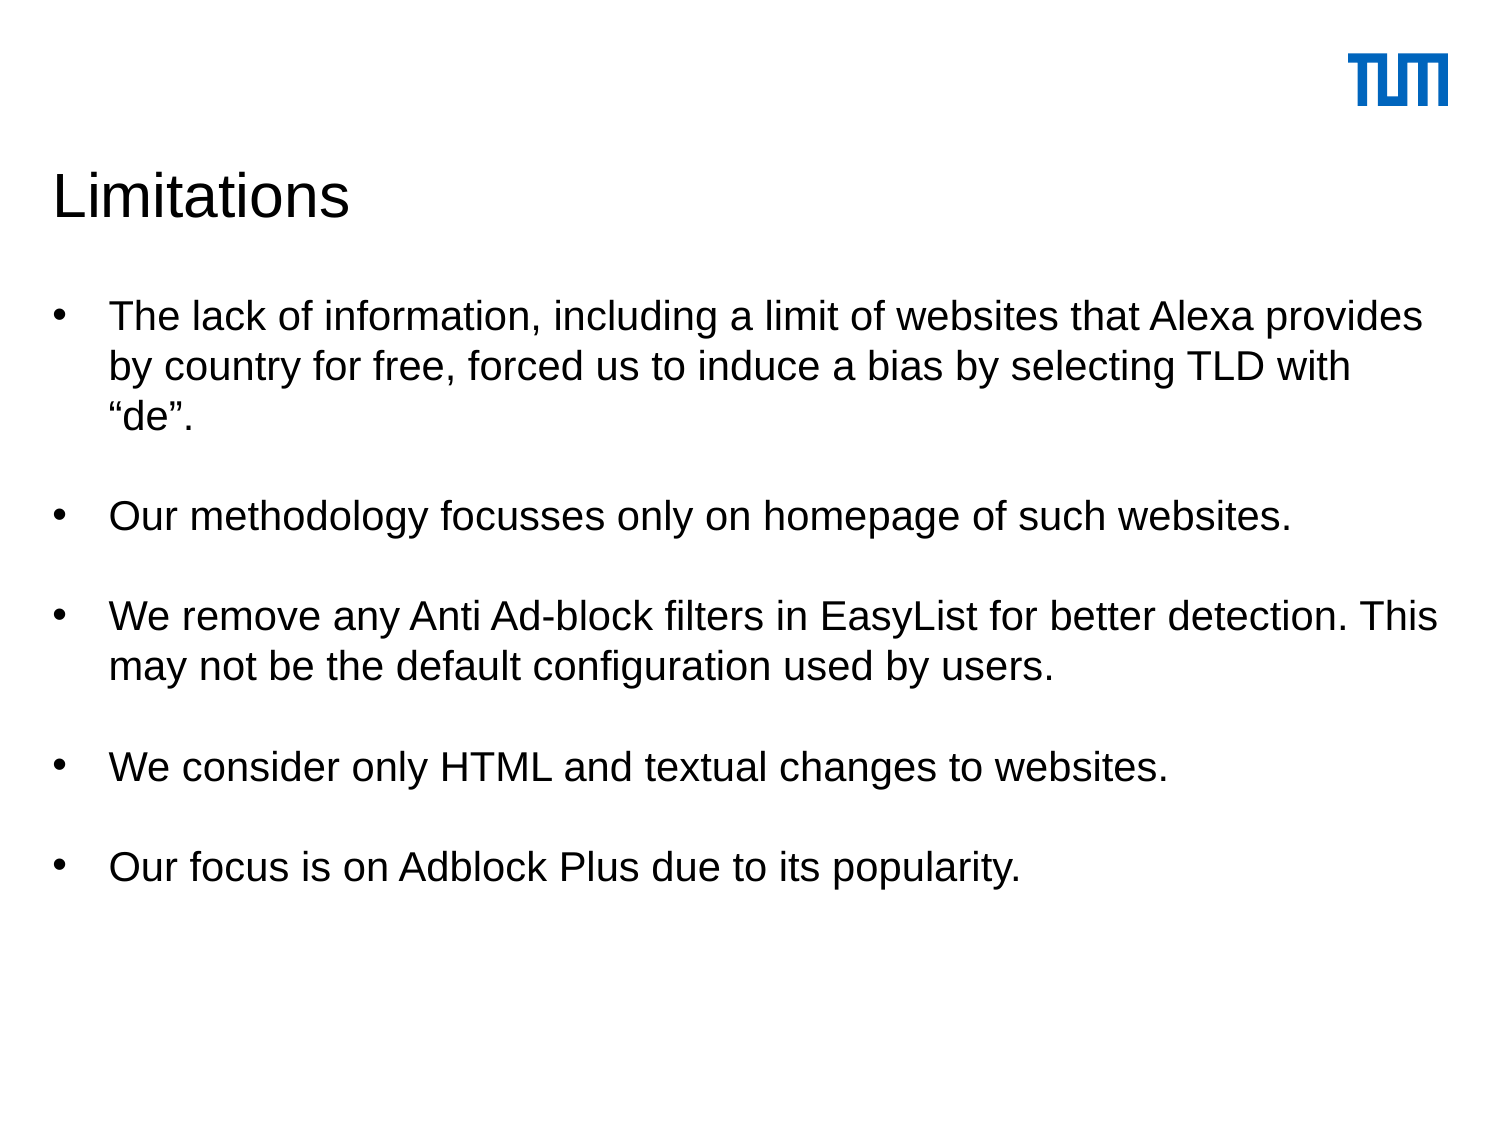

# Limitations
The lack of information, including a limit of websites that Alexa provides by country for free, forced us to induce a bias by selecting TLD with “de”.

Our methodology focusses only on homepage of such websites.

We remove any Anti Ad-block filters in EasyList for better detection. This may not be the default configuration used by users.

We consider only HTML and textual changes to websites.

Our focus is on Adblock Plus due to its popularity.